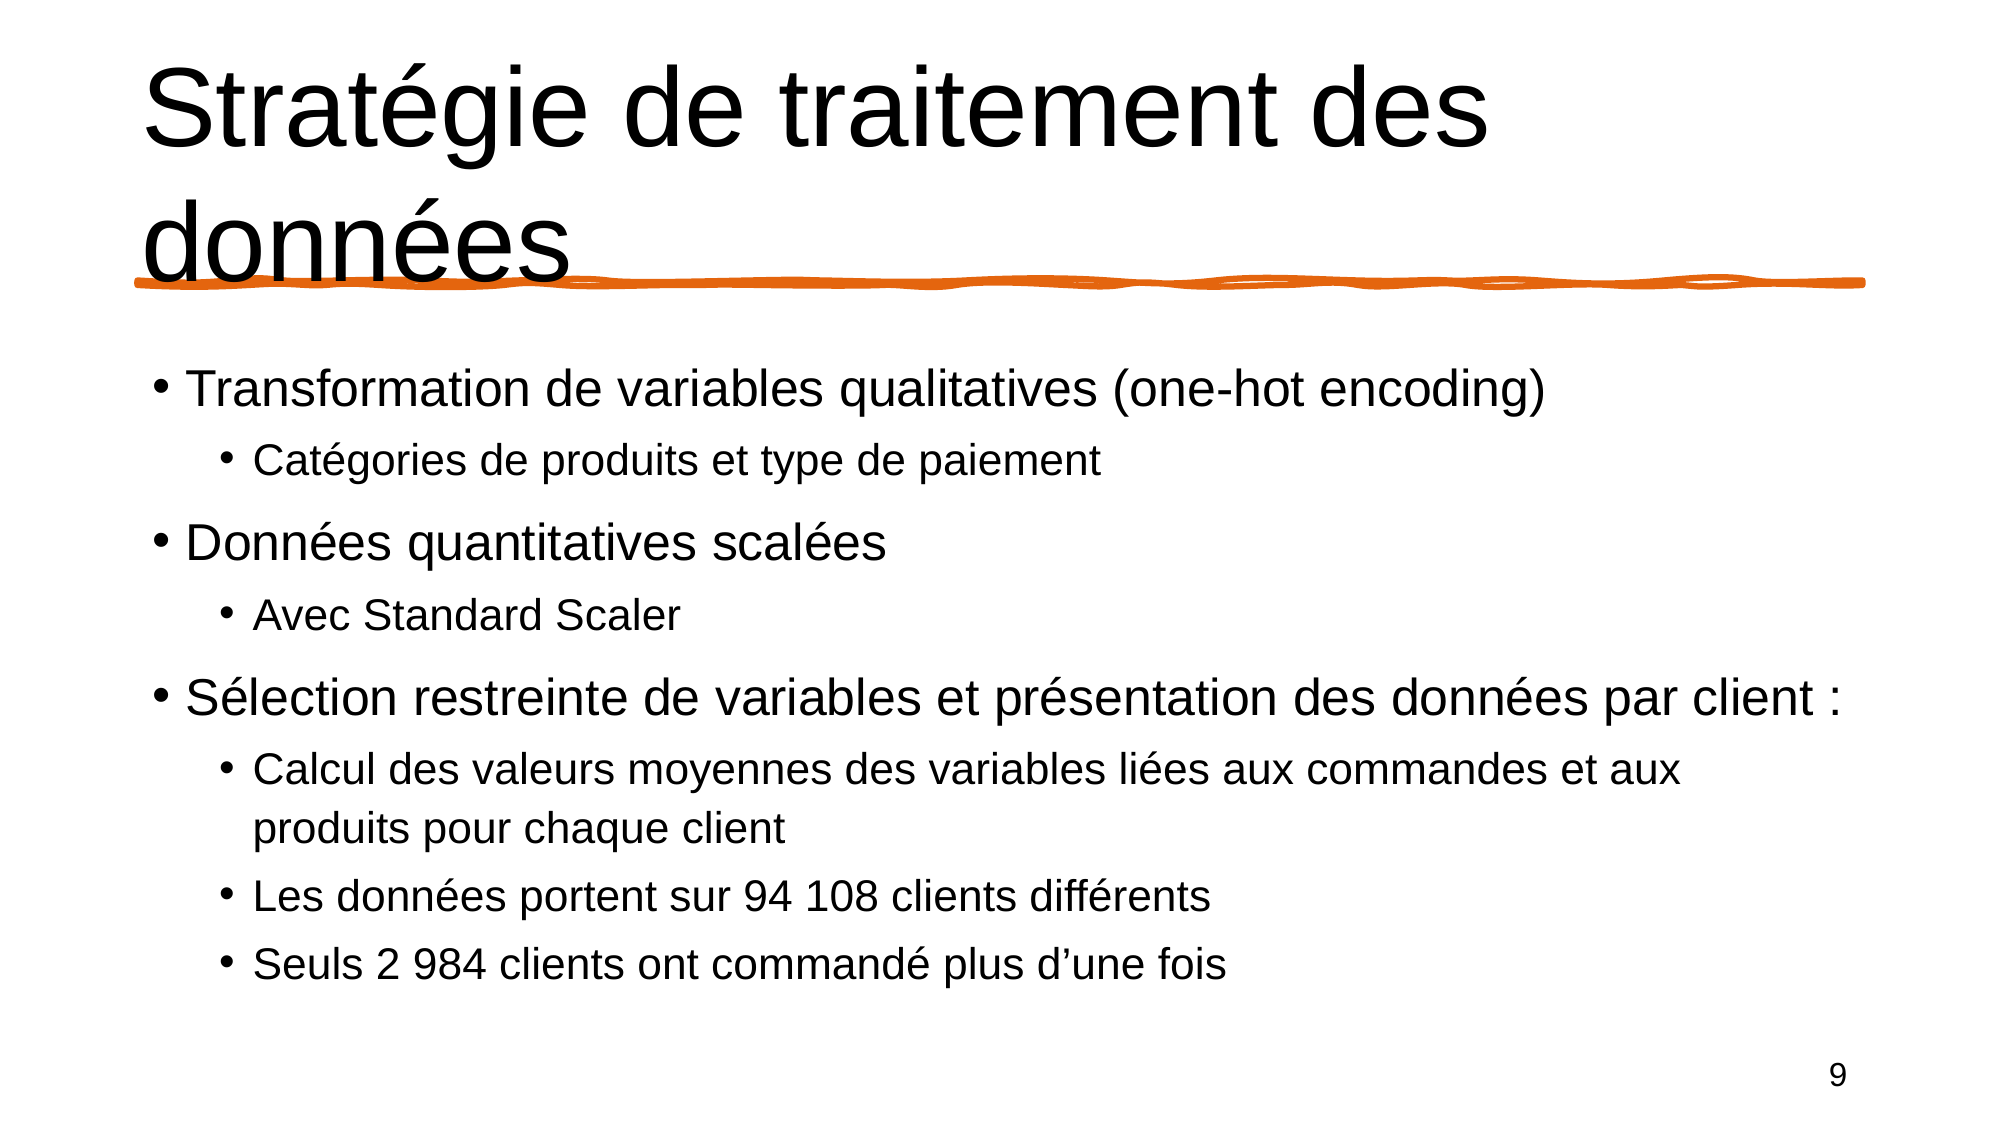

# Stratégie de traitement des données
Transformation de variables qualitatives (one-hot encoding)
Catégories de produits et type de paiement
Données quantitatives scalées
Avec Standard Scaler
Sélection restreinte de variables et présentation des données par client :
Calcul des valeurs moyennes des variables liées aux commandes et aux produits pour chaque client
Les données portent sur 94 108 clients différents
Seuls 2 984 clients ont commandé plus d’une fois
9